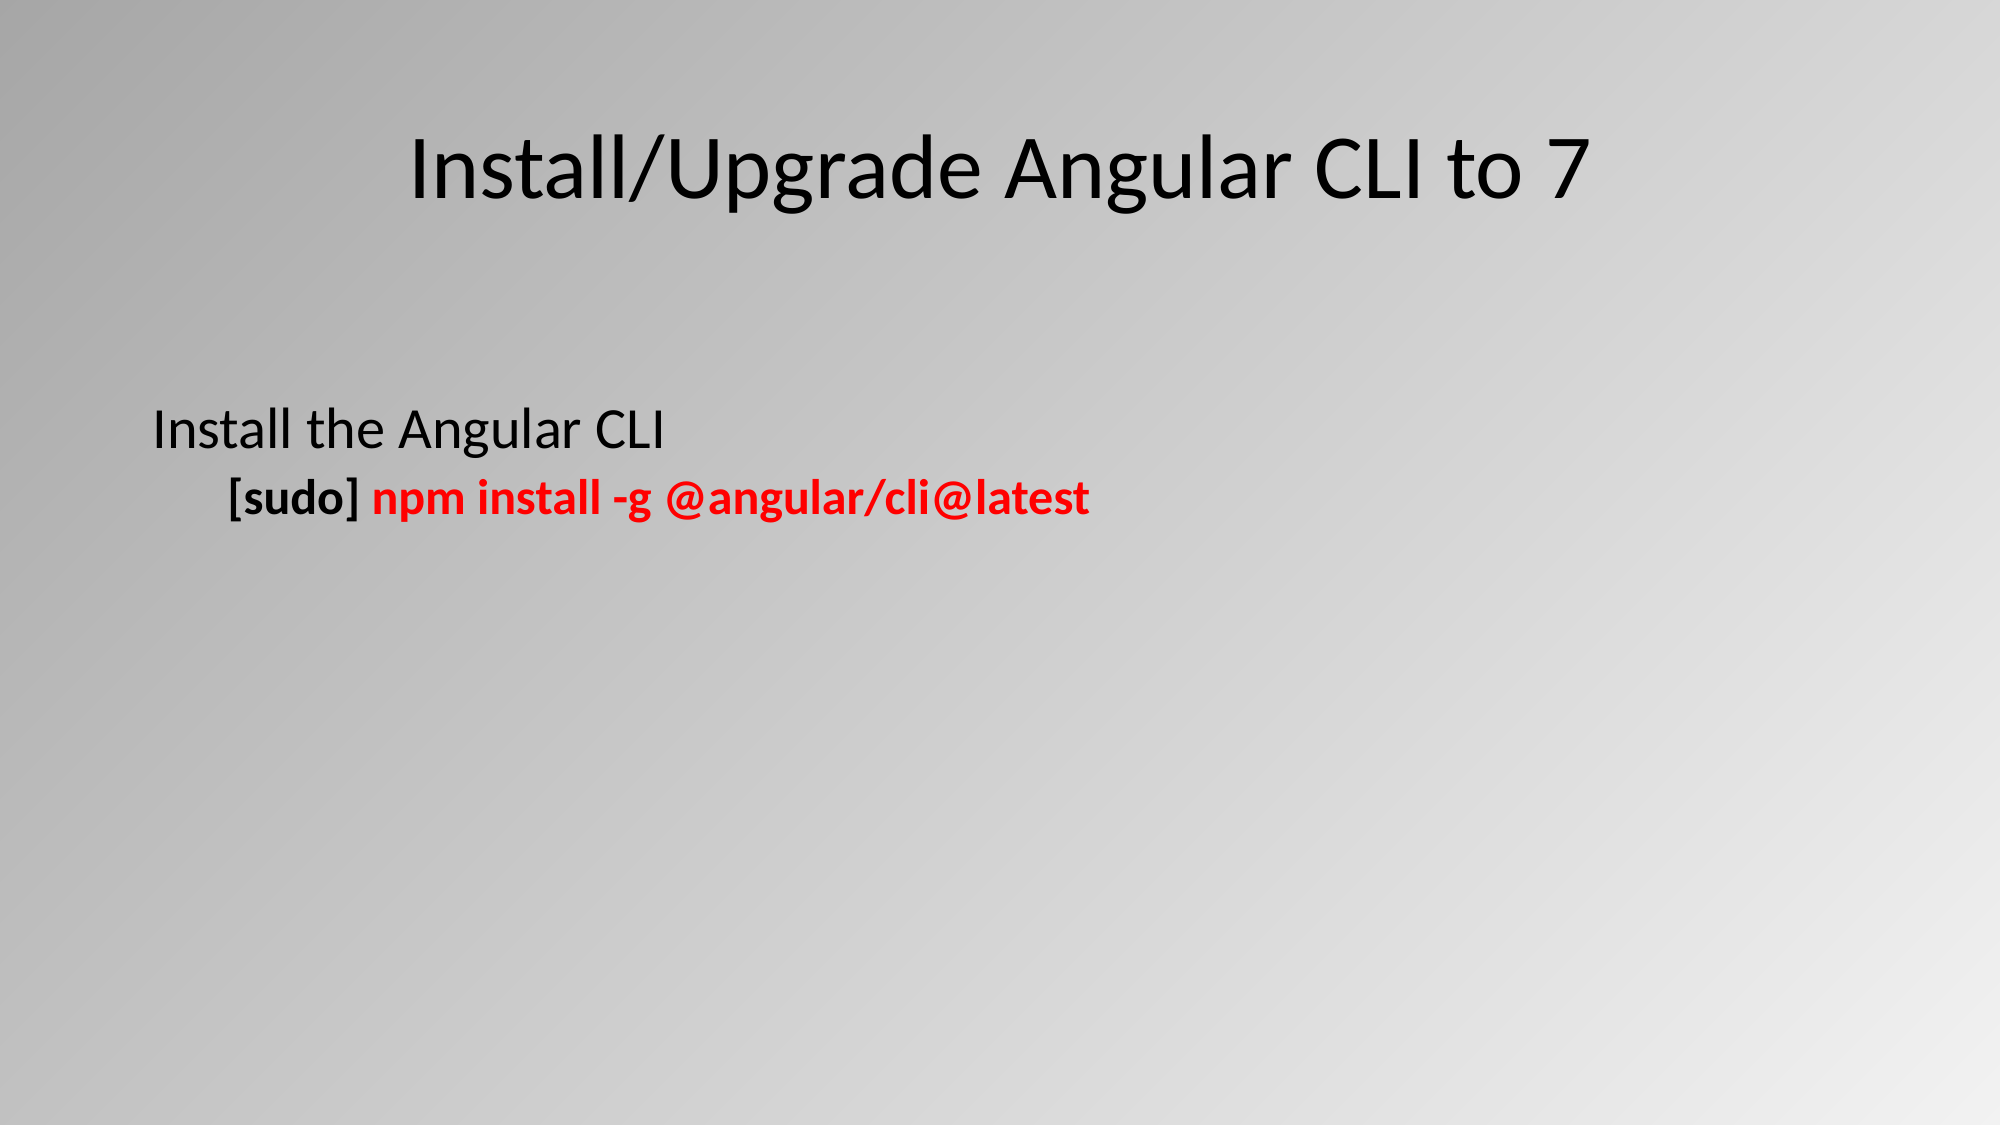

# Install/Upgrade Angular CLI to 7

Install the Angular CLI
[sudo] npm install -g @angular/cli@latest